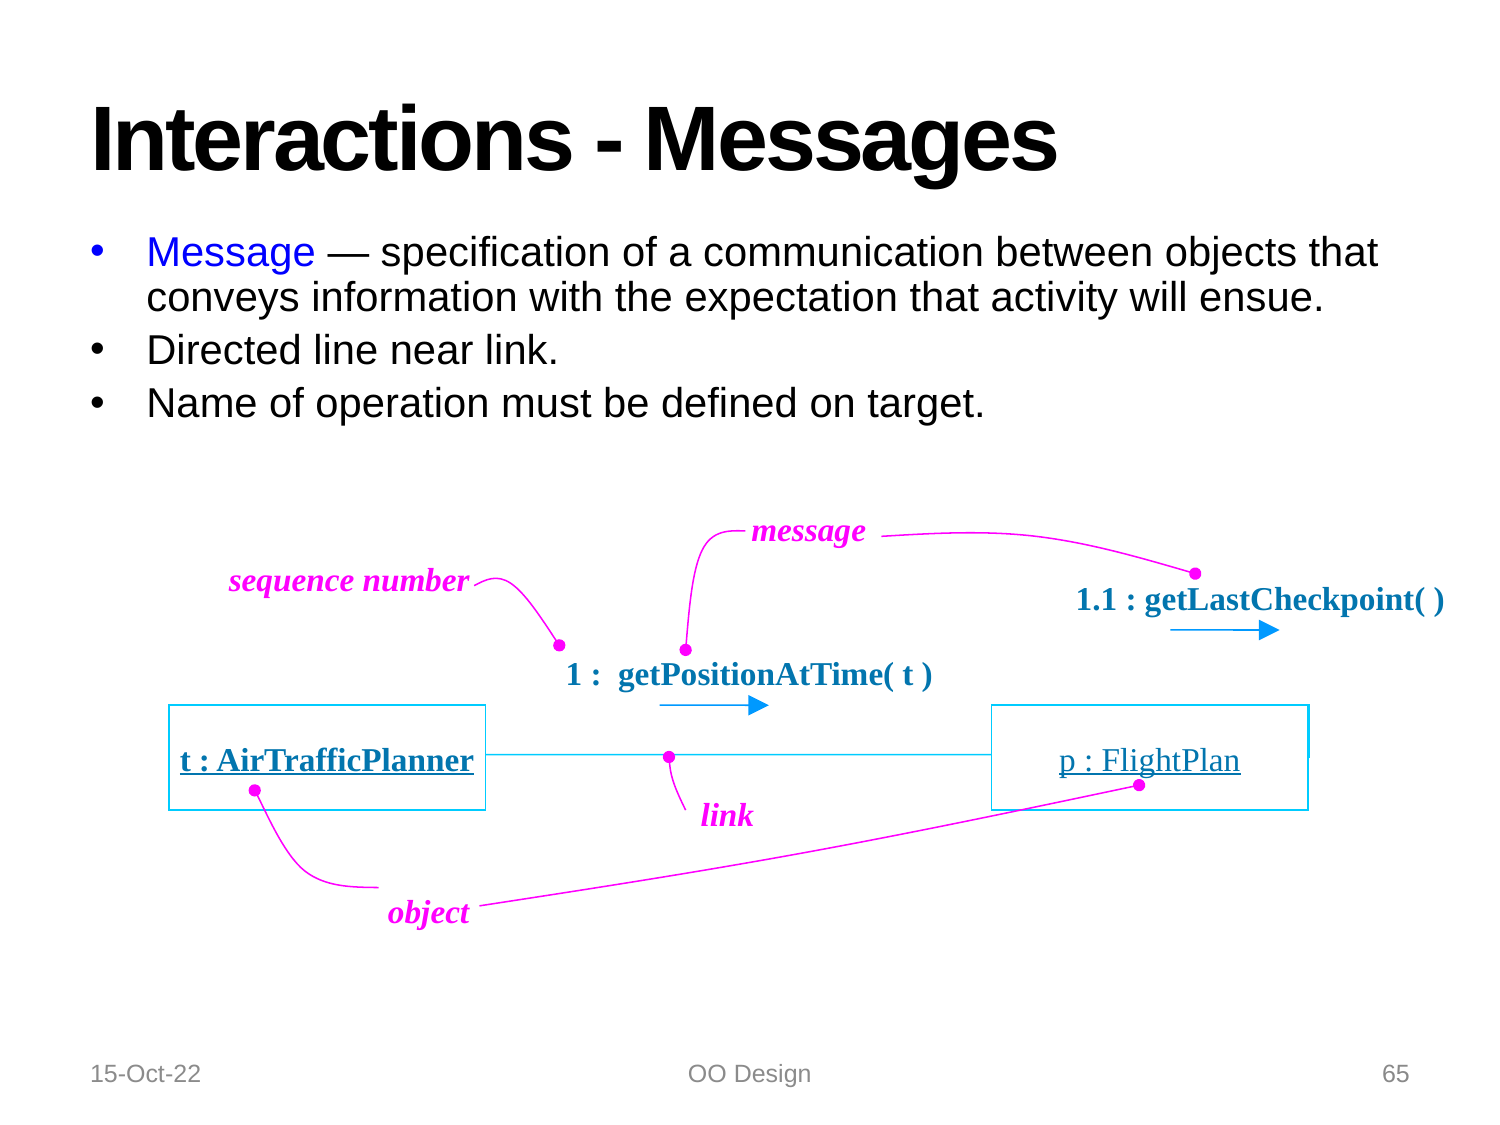

# Interactions - Messages
Message — specification of a communication between objects that conveys information with the expectation that activity will ensue.
Directed line near link.
Name of operation must be defined on target.
message

sequence number
1.1 : getLastCheckpoint( )

1 :  getPositionAtTime( t )
t : AirTrafficPlanner

p : FlightPlan

link

object
15-Oct-22
OO Design
65